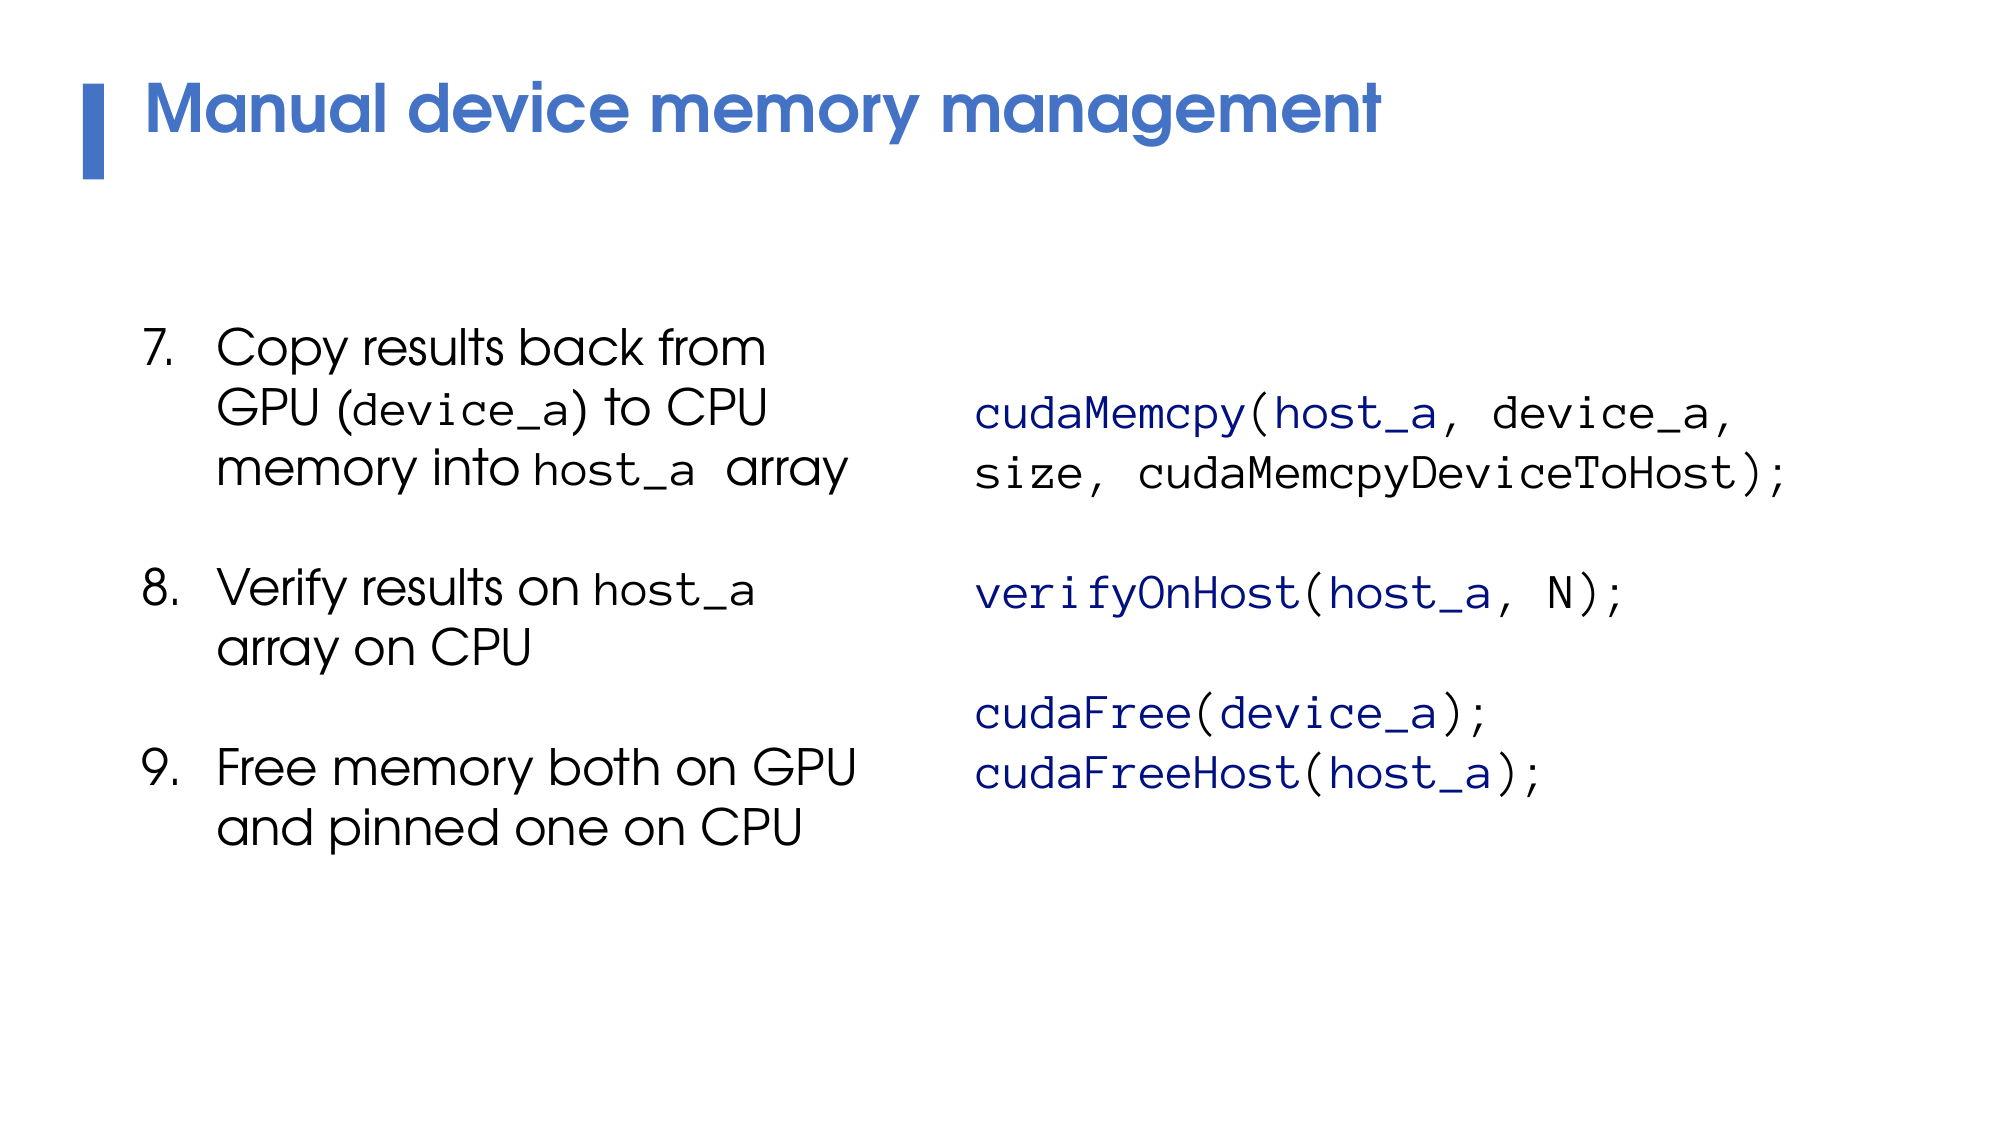

Manual device memory management

Copy results back from GPU (device_a) to CPU memory into host_a array

Verify results on host_a array on CPU

Free memory both on GPU and pinned one on CPU

cudaMemcpy(host_a, device_a, size, cudaMemcpyDeviceToHost);
verifyOnHost(host_a, N);
cudaFree(device_a);
cudaFreeHost(host_a);